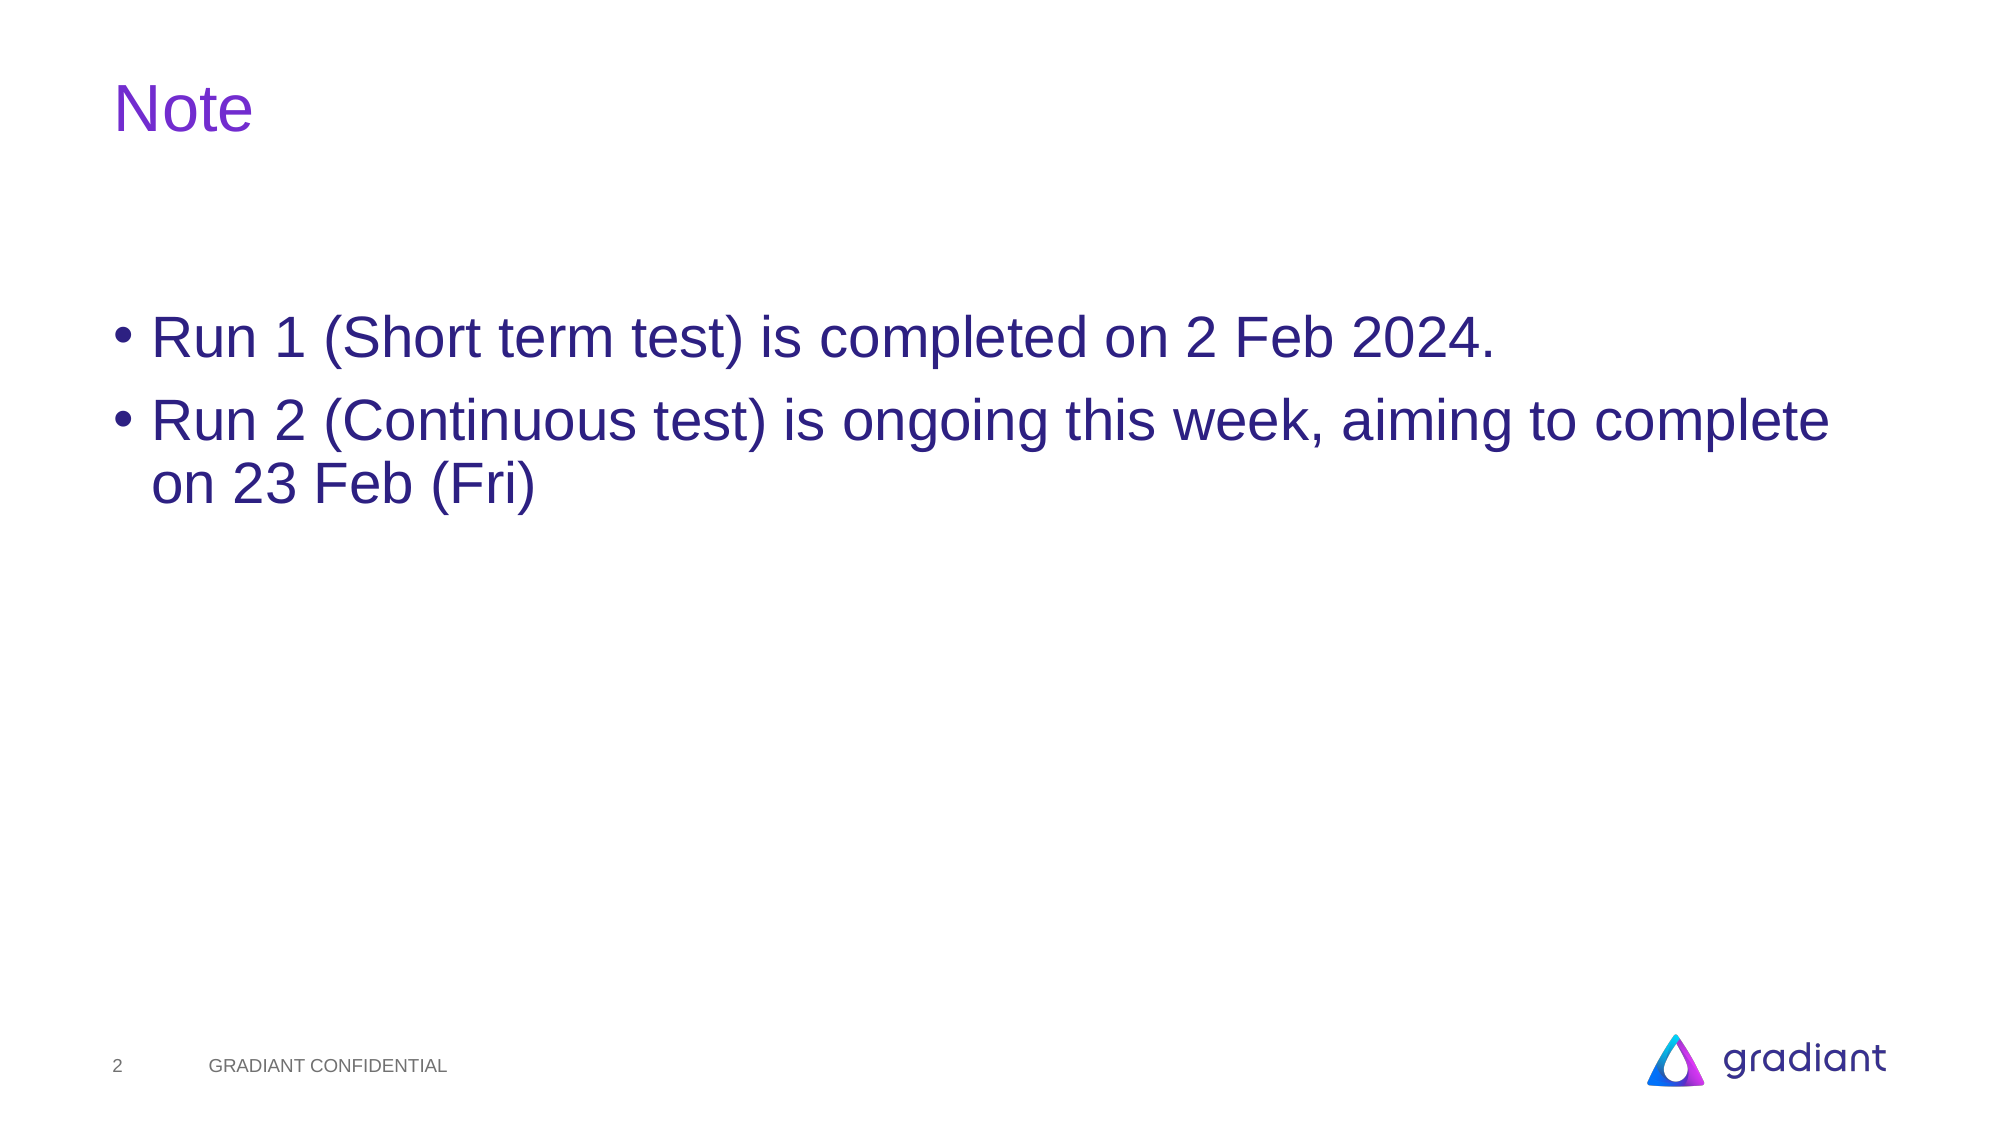

# Note
Run 1 (Short term test) is completed on 2 Feb 2024.
Run 2 (Continuous test) is ongoing this week, aiming to complete on 23 Feb (Fri)
2
GRADIANT CONFIDENTIAL